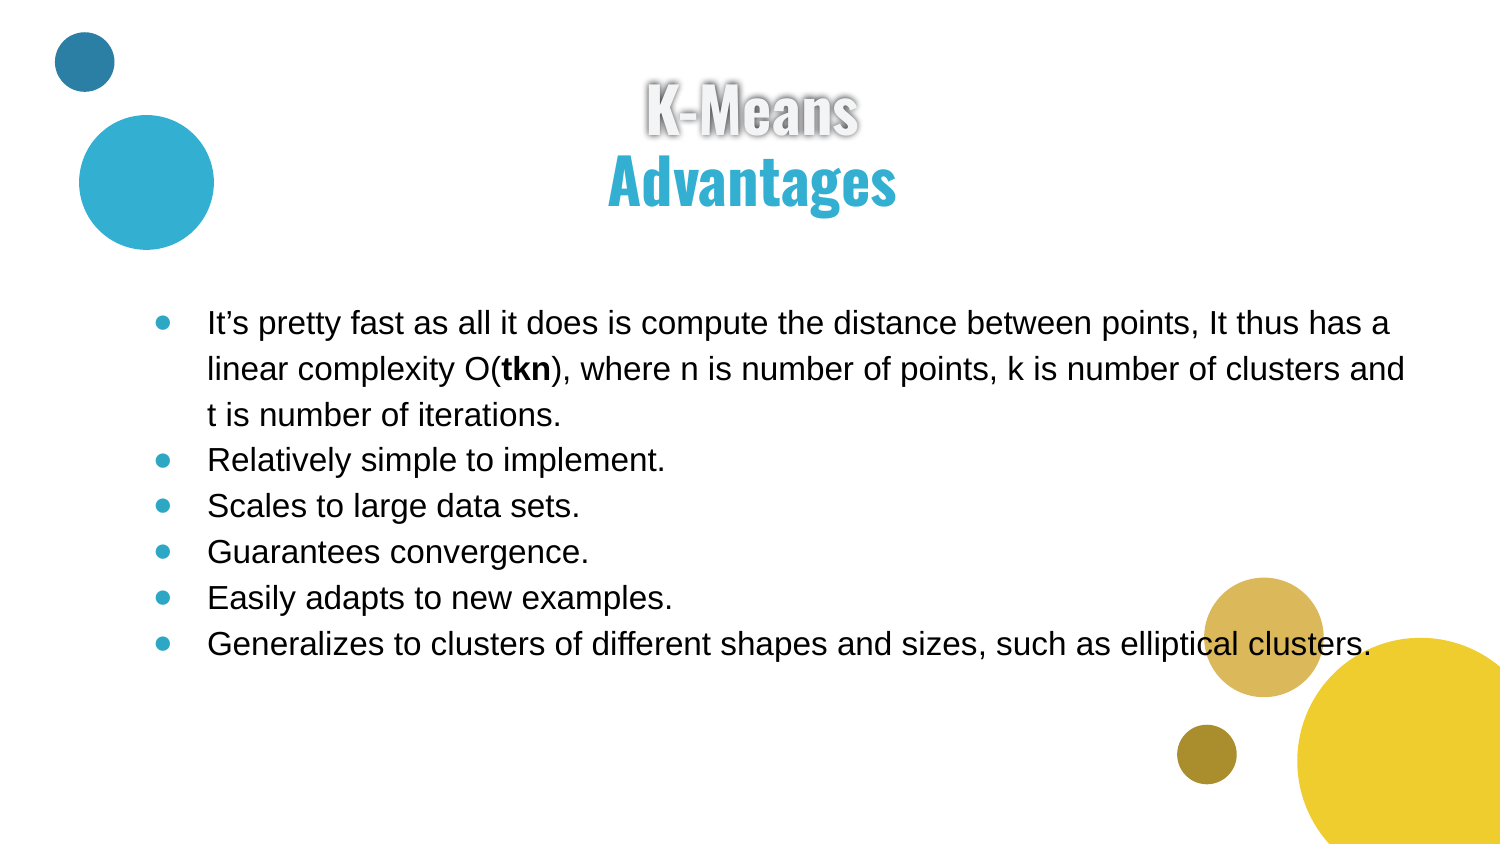

K-Means
# Advantages
It’s pretty fast as all it does is compute the distance between points, It thus has a linear complexity O(tkn), where n is number of points, k is number of clusters and t is number of iterations.
Relatively simple to implement.
Scales to large data sets.
Guarantees convergence.
Easily adapts to new examples.
Generalizes to clusters of different shapes and sizes, such as elliptical clusters.